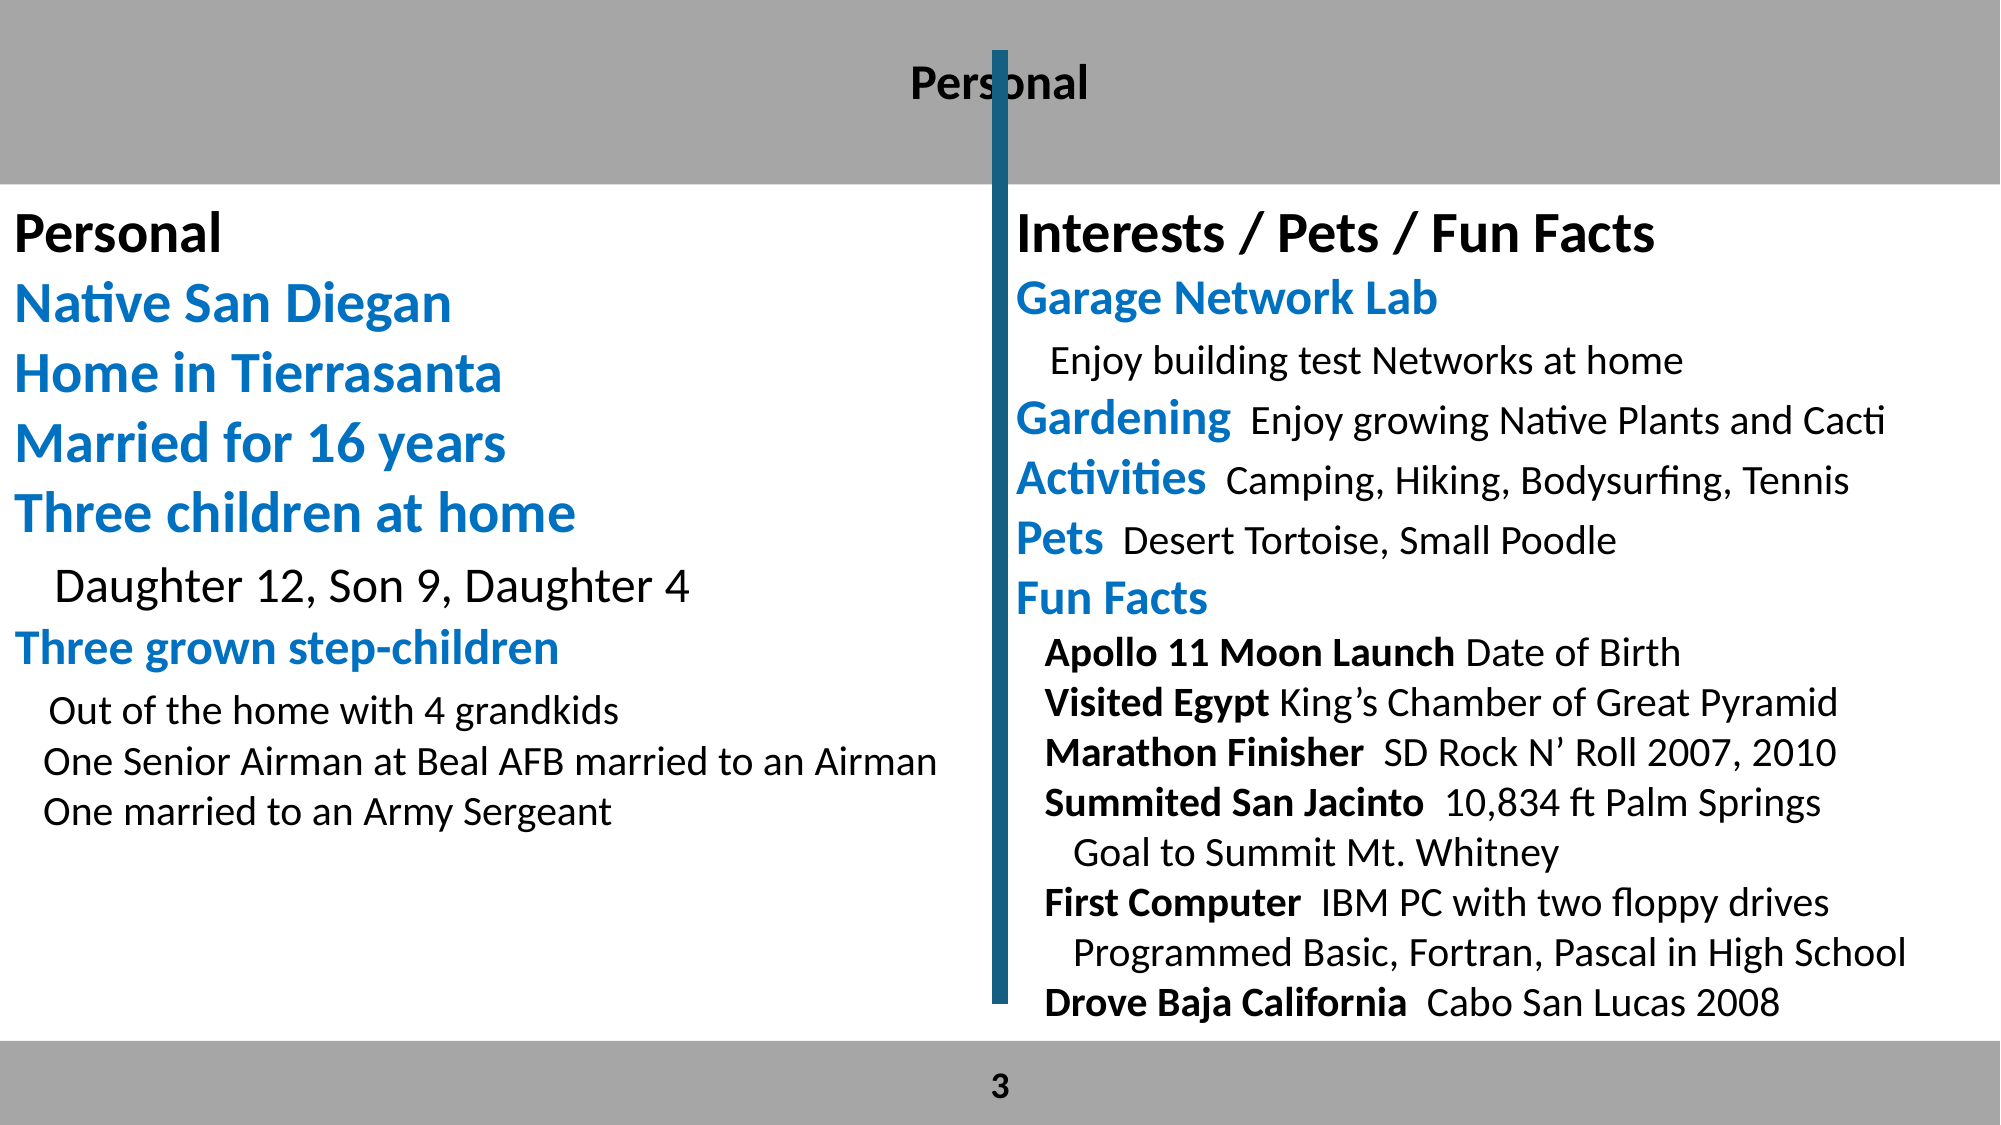

Personal
Personal
Native San Diegan
Home in Tierrasanta
Married for 16 years
Three children at home
   Daughter 12, Son 9, Daughter 4
Three grown step-children
   Out of the home with 4 grandkids
   One Senior Airman at Beal AFB married to an Airman
   One married to an Army Sergeant
Interests / Pets / Fun Facts
Garage Network Lab
   Enjoy building test Networks at home
Gardening  Enjoy growing Native Plants and Cacti
Activities  Camping, Hiking, Bodysurfing, Tennis
Pets  Desert Tortoise, Small Poodle
Fun Facts
   Apollo 11 Moon Launch Date of Birth
   Visited Egypt King’s Chamber of Great Pyramid
   Marathon Finisher  SD Rock N’ Roll 2007, 2010
   Summited San Jacinto  10,834 ft Palm Springs
      Goal to Summit Mt. Whitney
   First Computer  IBM PC with two floppy drives
      Programmed Basic, Fortran, Pascal in High School
   Drove Baja California  Cabo San Lucas 2008

3